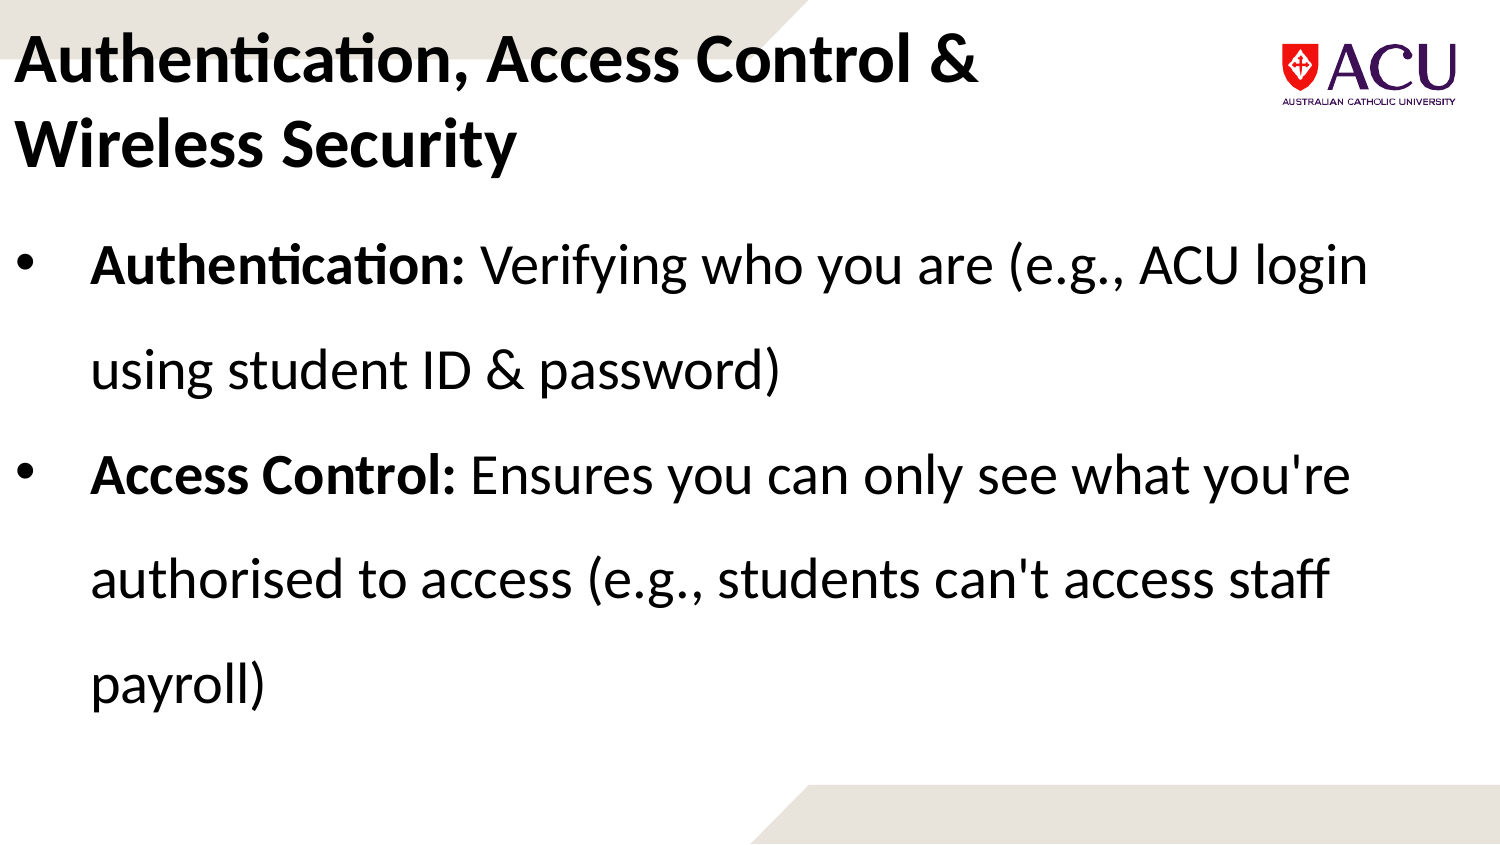

Authentication, Access Control & Wireless Security
Authentication: Verifying who you are (e.g., ACU login using student ID & password)
Access Control: Ensures you can only see what you're authorised to access (e.g., students can't access staff payroll)